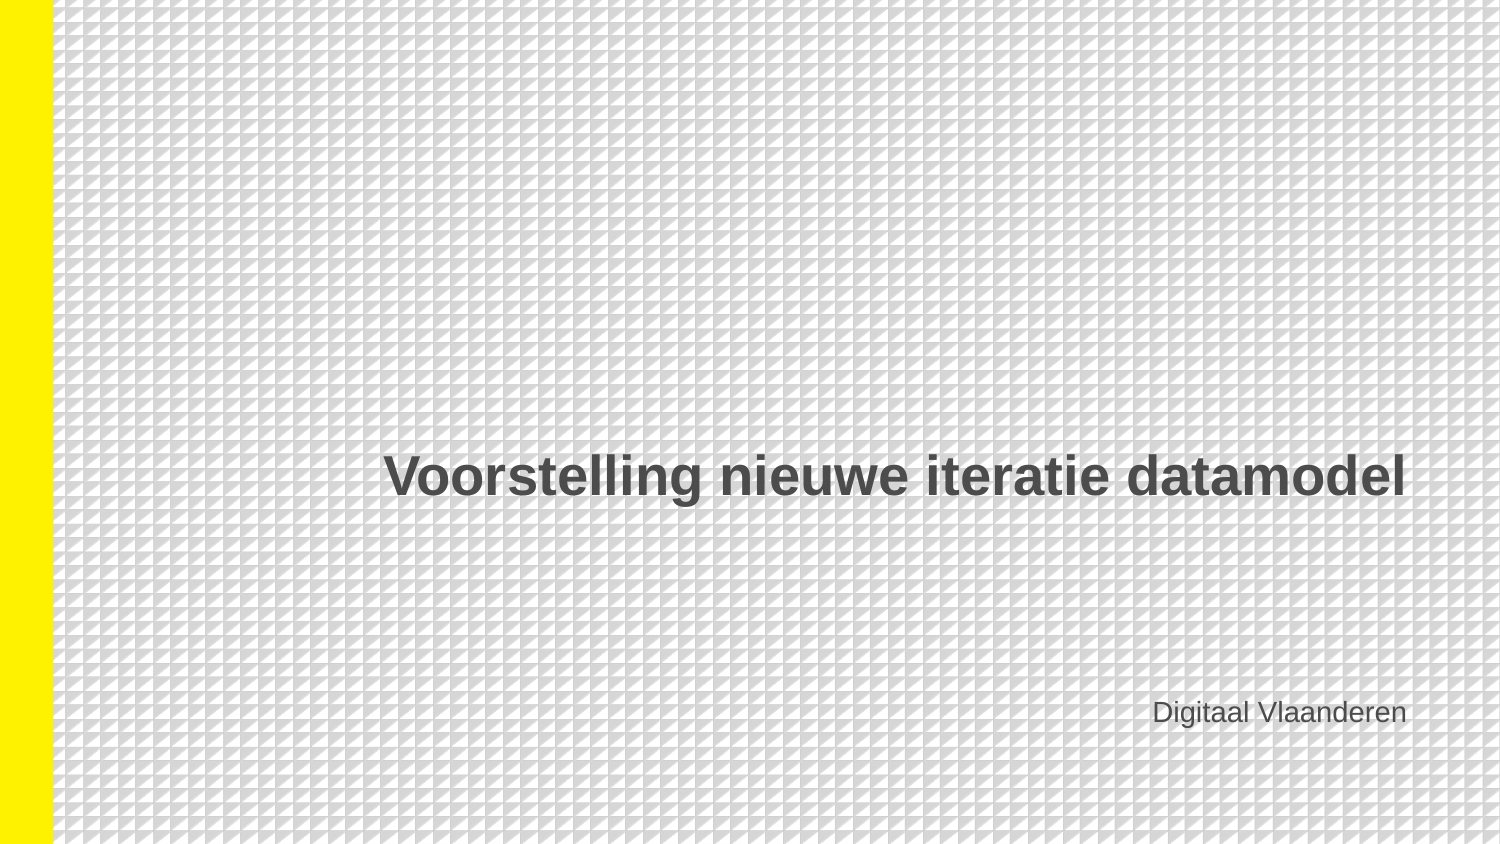

# Voorstelling nieuwe iteratie datamodel

Digitaal Vlaanderen